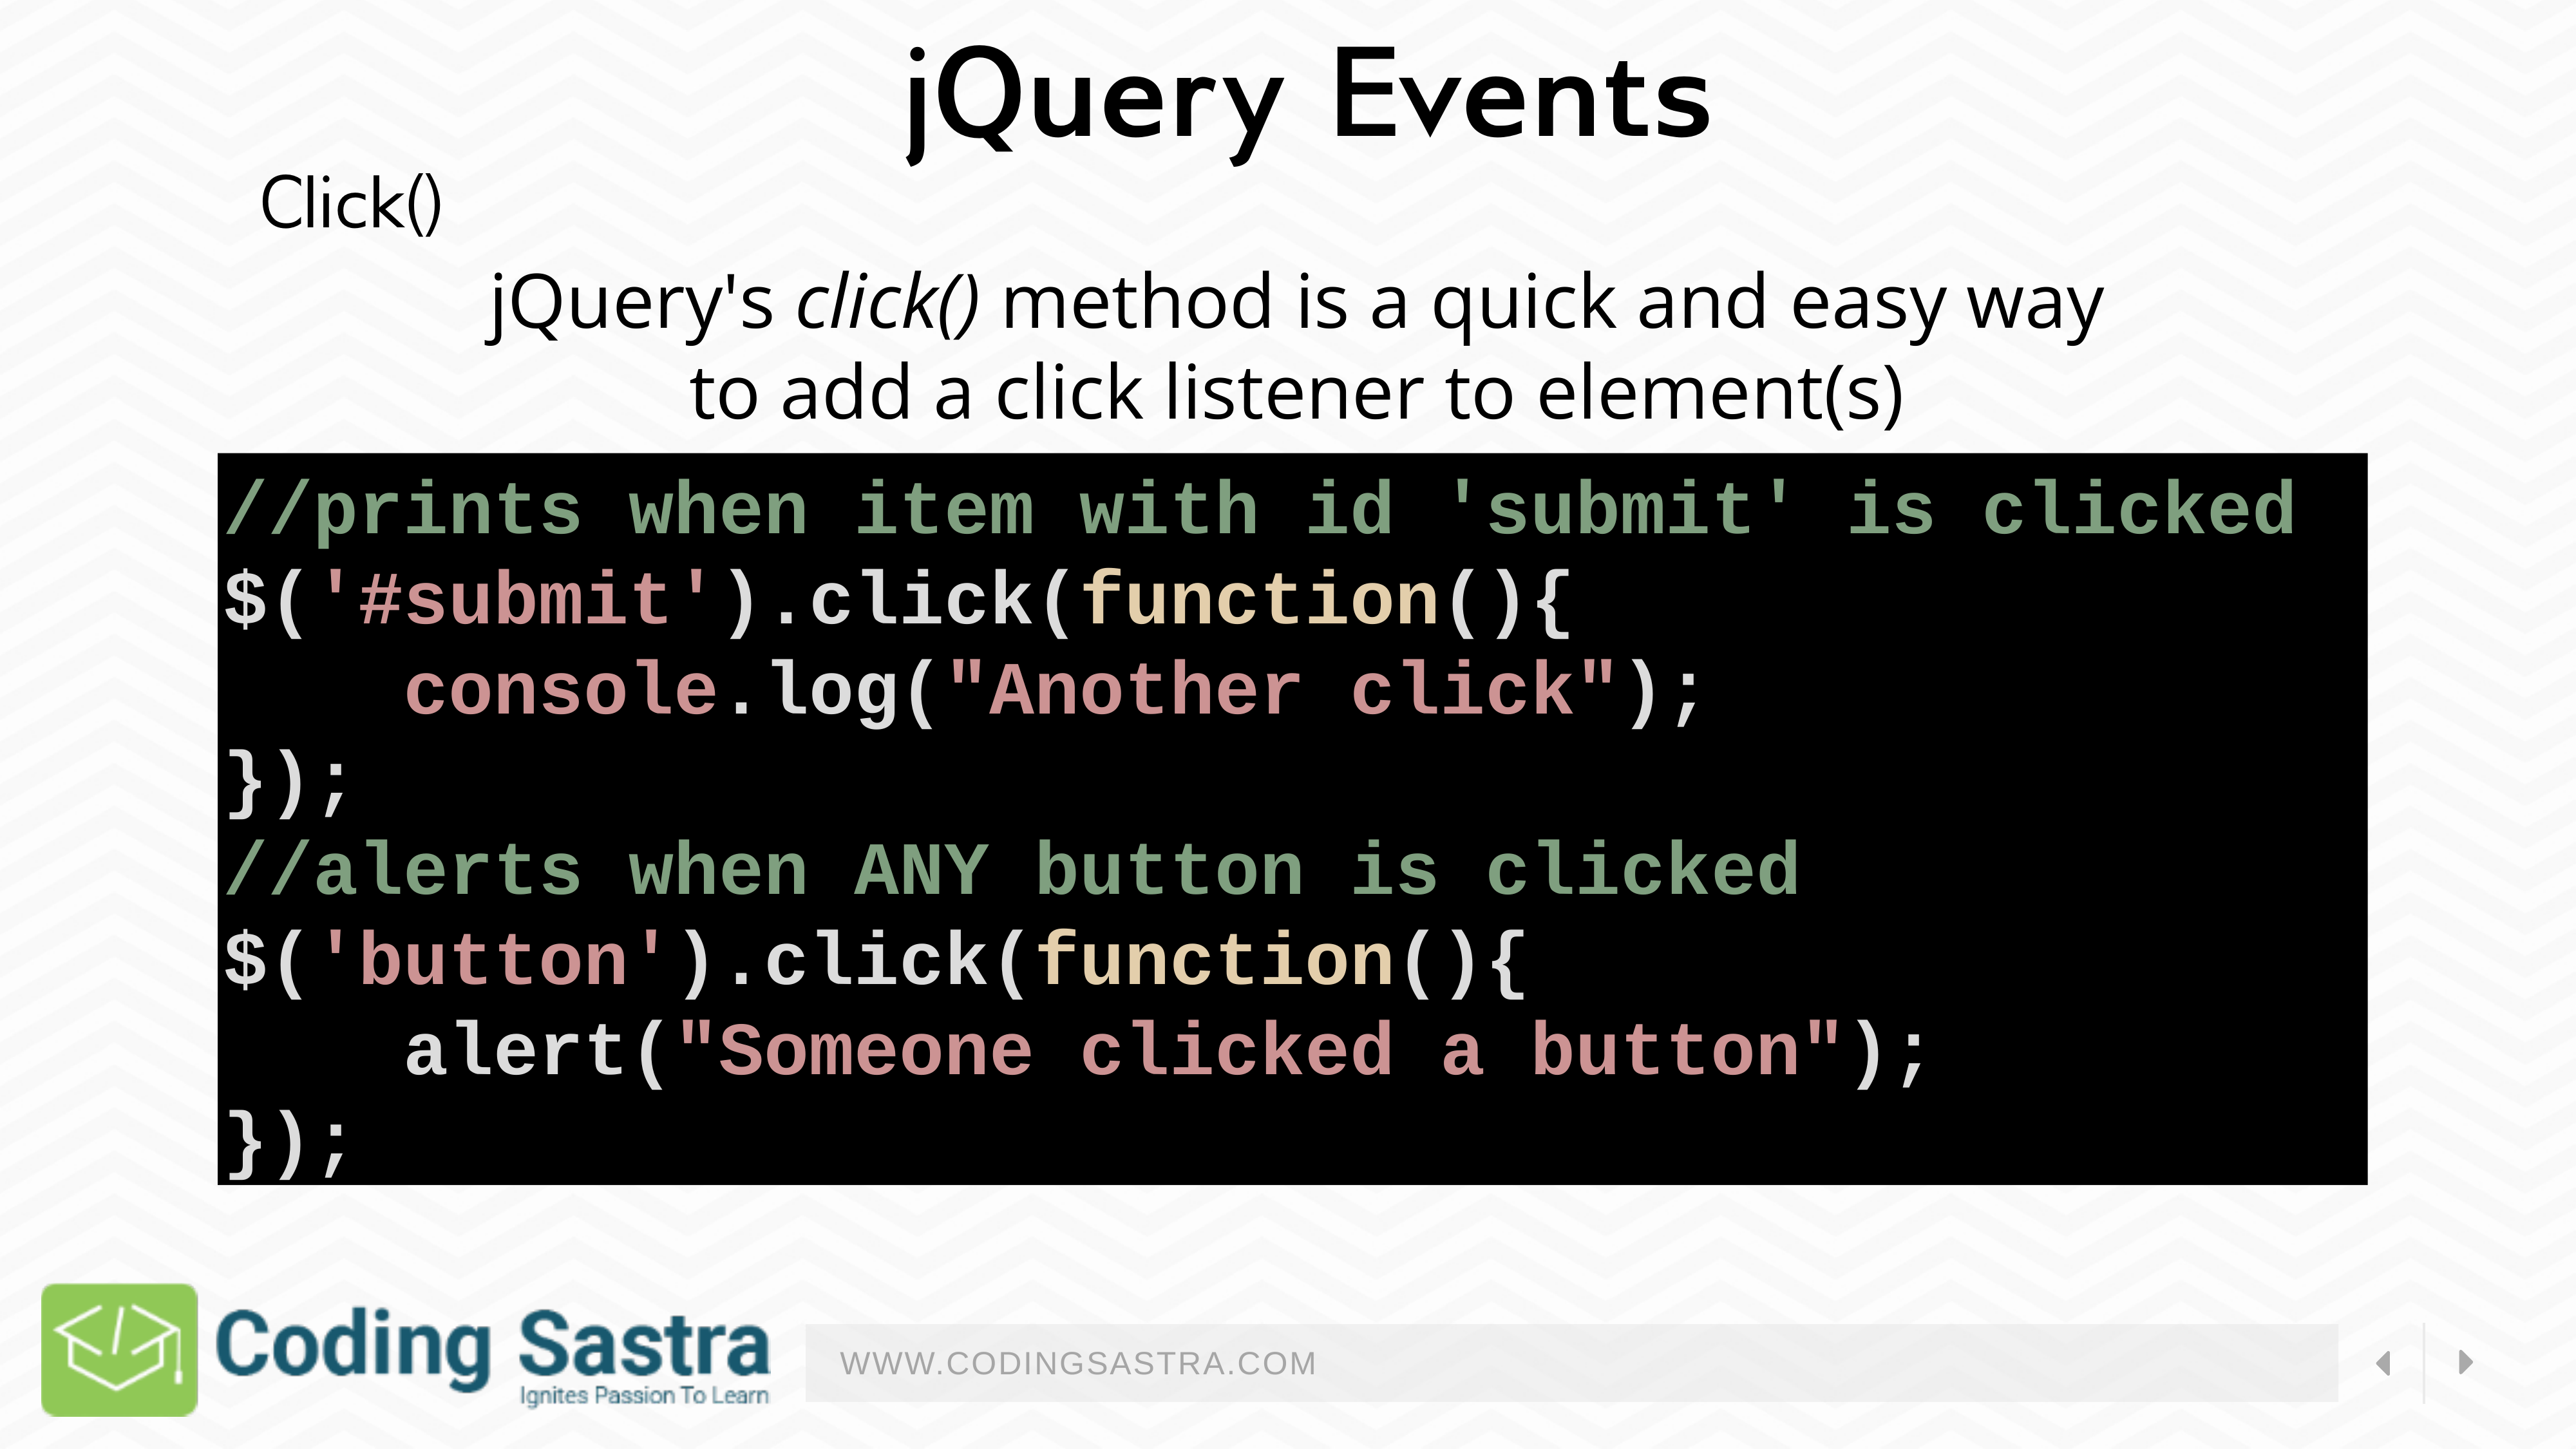

jQuery Events
Click()
jQuery's click() method is a quick and easy way to add a click listener to element(s)
//prints when item with id 'submit' is clicked
$('#submit').click(function(){
    console.log("Another click");
});
//alerts when ANY button is clicked
$('button').click(function(){
    alert("Someone clicked a button");
});